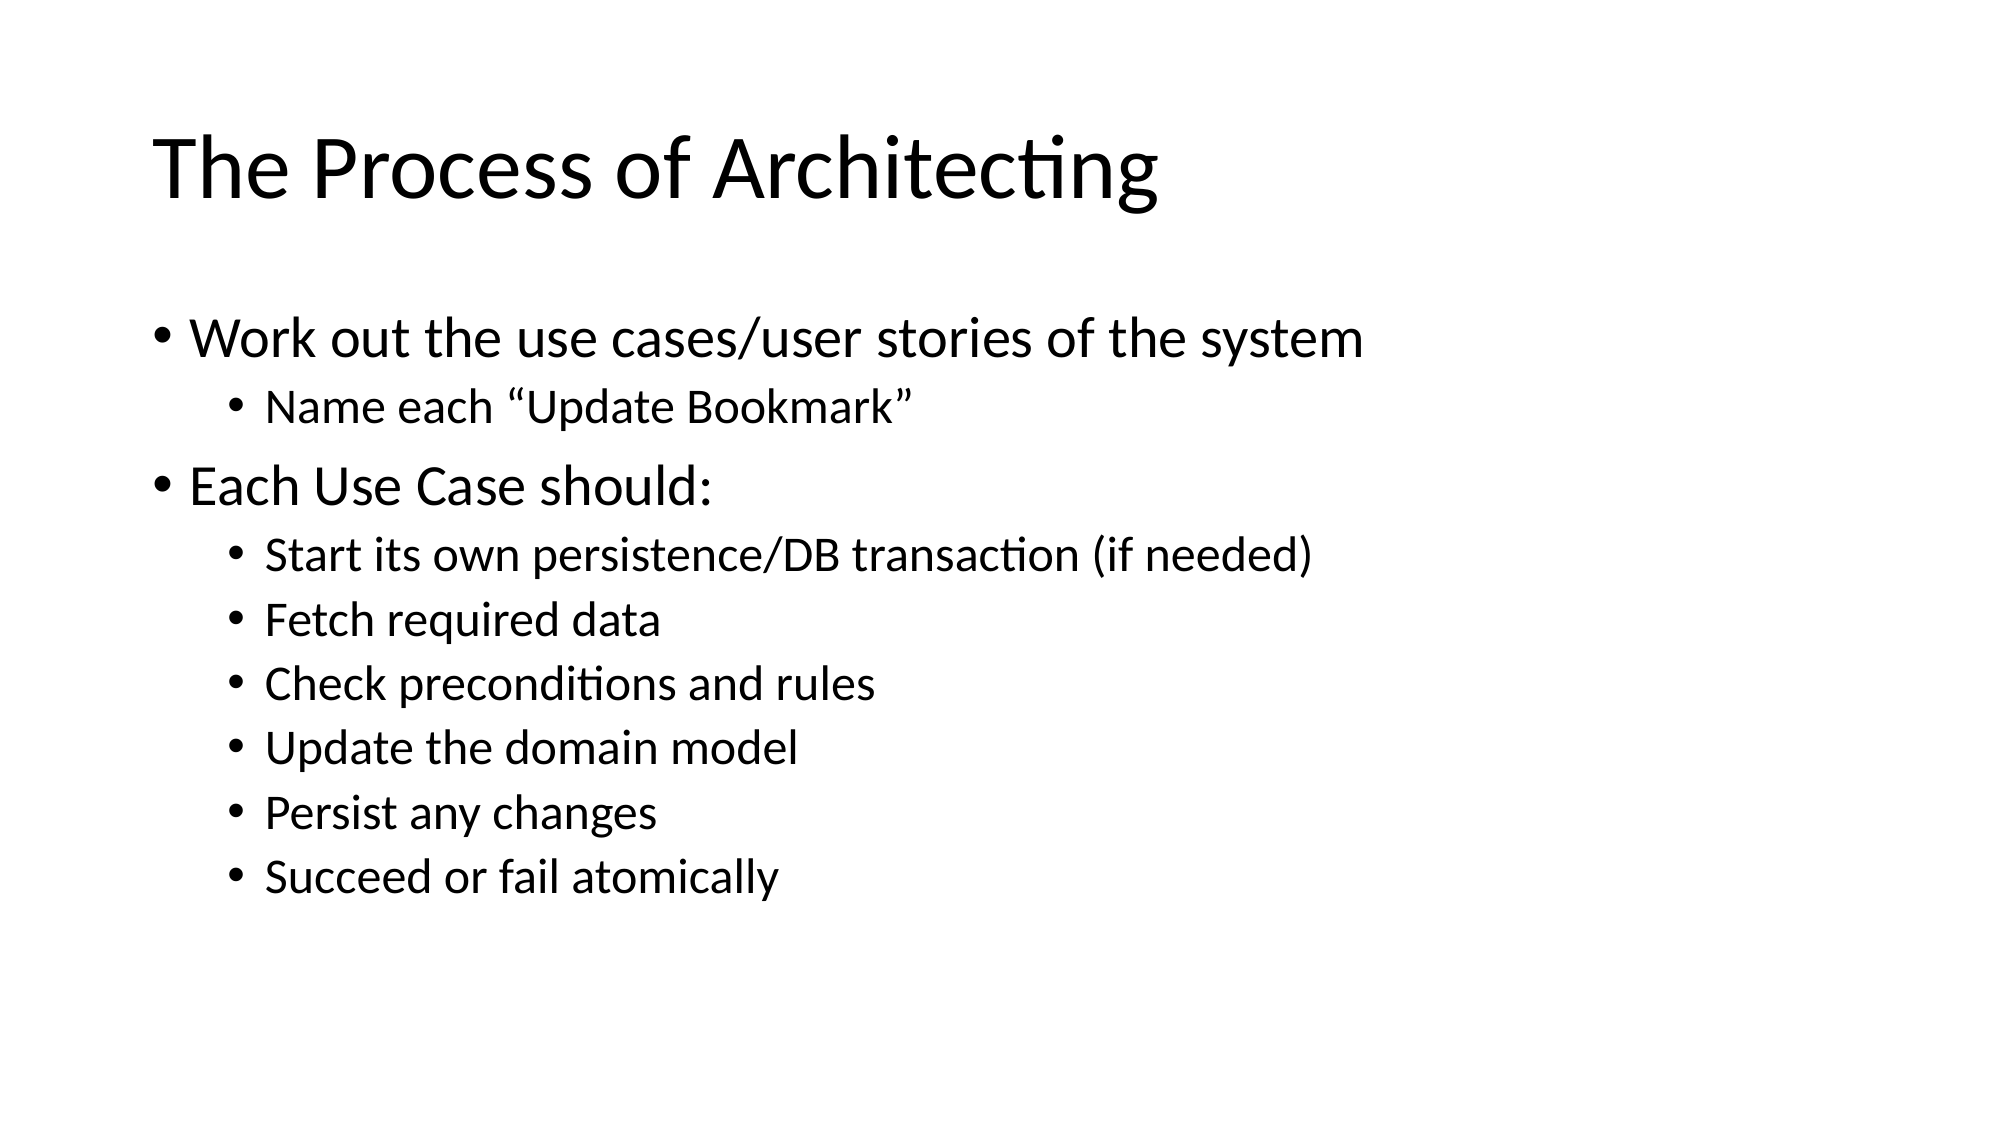

# The Process of Architecting
Work out the use cases/user stories of the system
Name each “Update Bookmark”
Each Use Case should:
Start its own persistence/DB transaction (if needed)
Fetch required data
Check preconditions and rules
Update the domain model
Persist any changes
Succeed or fail atomically